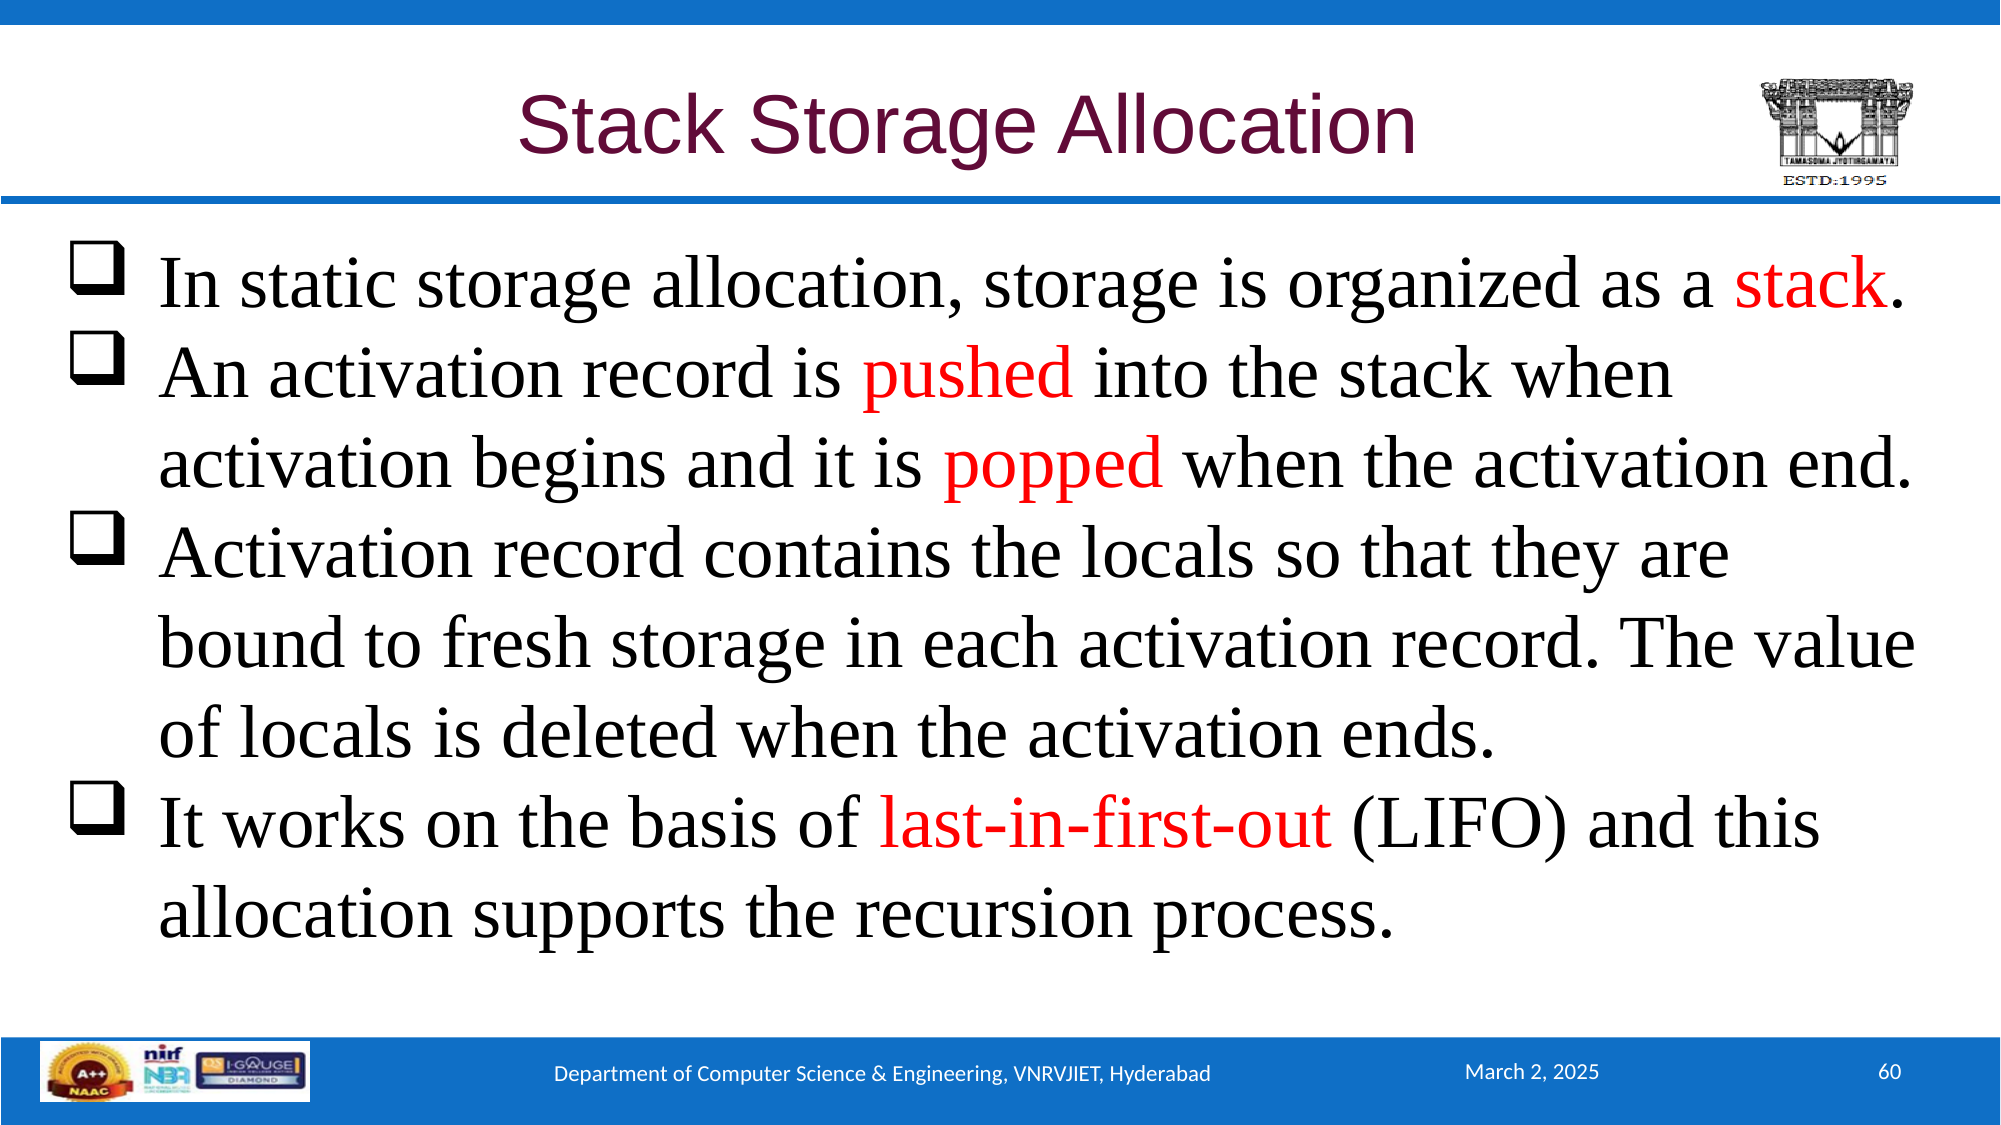

Stack Storage Allocation
In static storage allocation, storage is organized as a stack.
An activation record is pushed into the stack when activation begins and it is popped when the activation end.
Activation record contains the locals so that they are bound to fresh storage in each activation record. The value of locals is deleted when the activation ends.
It works on the basis of last-in-first-out (LIFO) and this allocation supports the recursion process.
March 2, 2025
60
Department of Computer Science & Engineering, VNRVJIET, Hyderabad